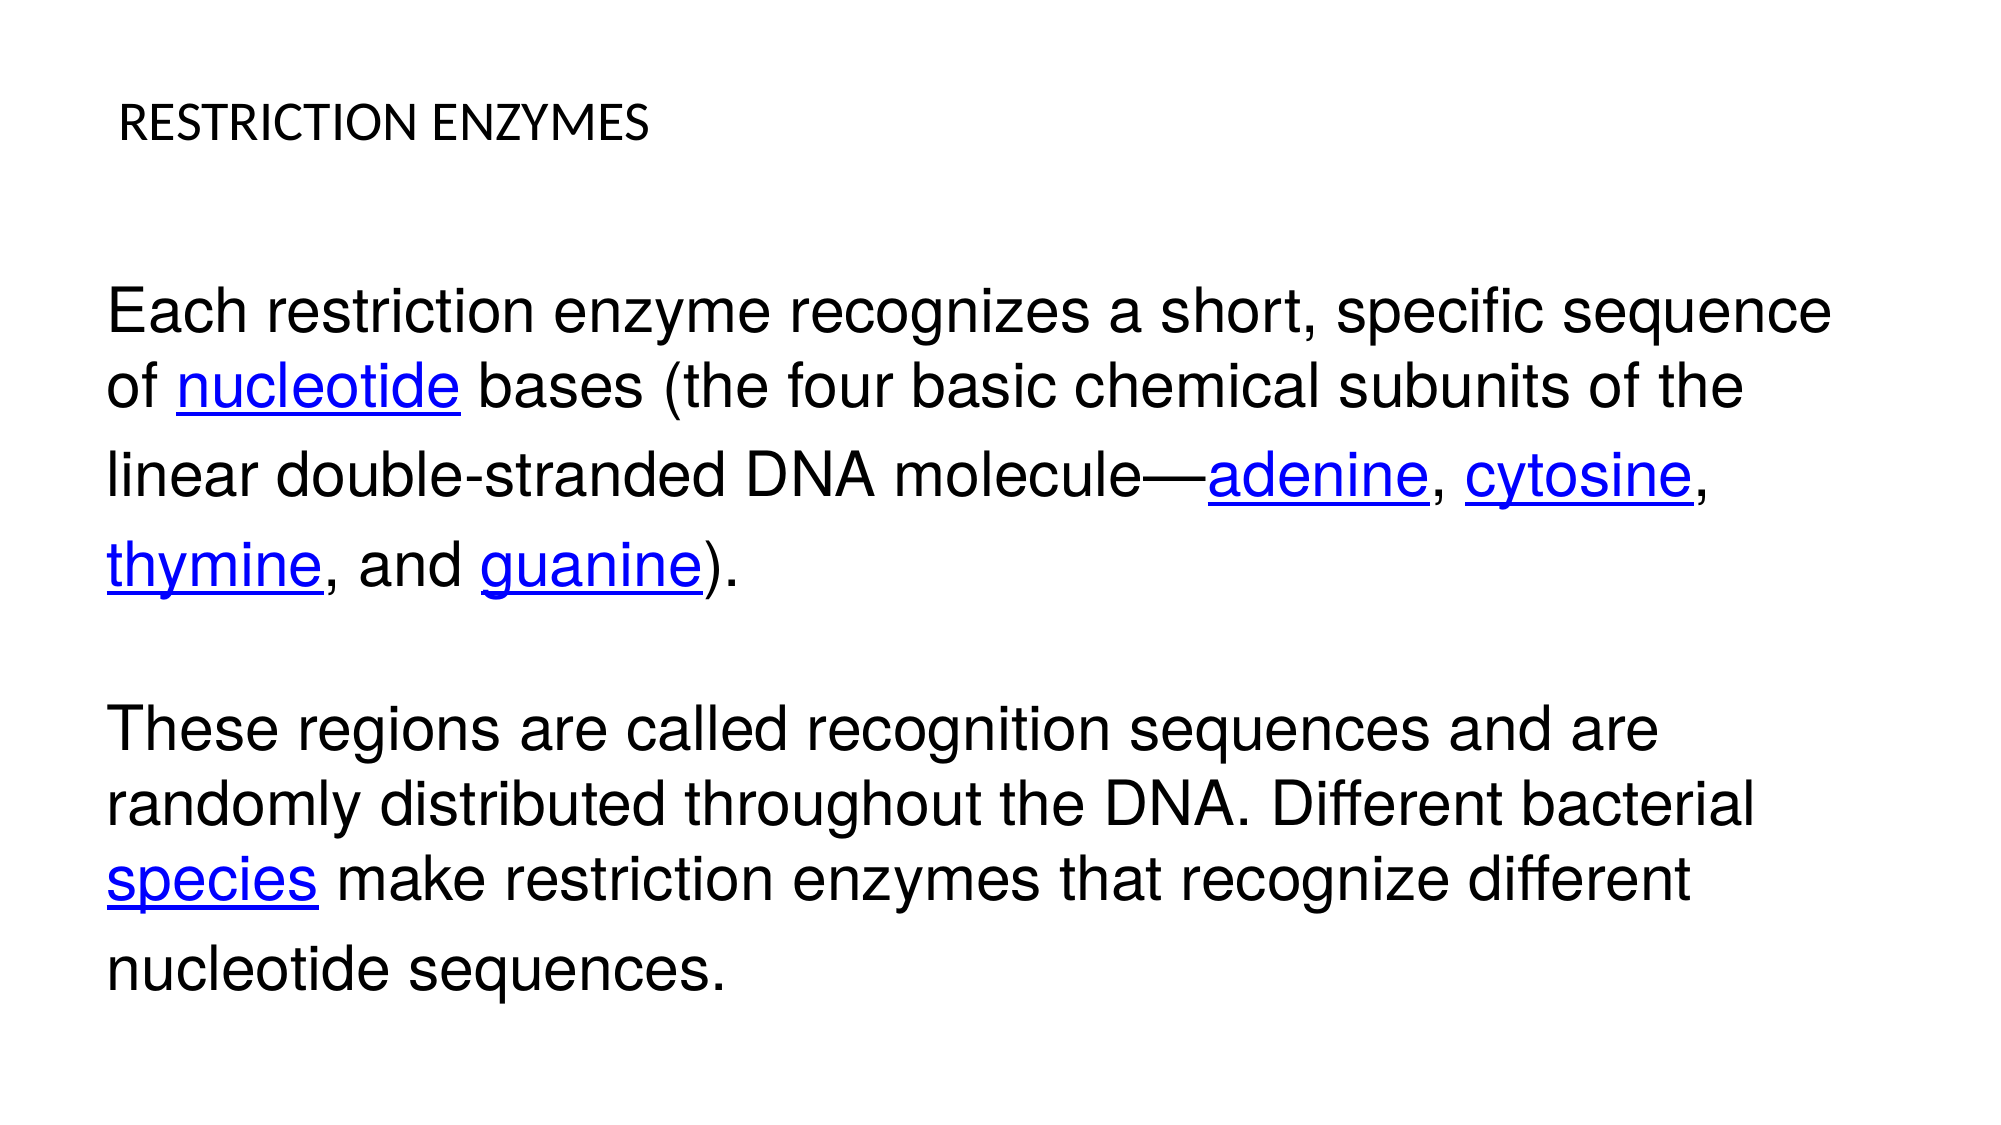

RESTRICTION ENZYMES
Each restriction enzyme recognizes a short, specific sequence of nucleotide bases (the four basic chemical subunits of the linear double-stranded DNA molecule—adenine, cytosine, thymine, and guanine).

These regions are called recognition sequences and are randomly distributed throughout the DNA. Different bacterial species make restriction enzymes that recognize different nucleotide sequences.